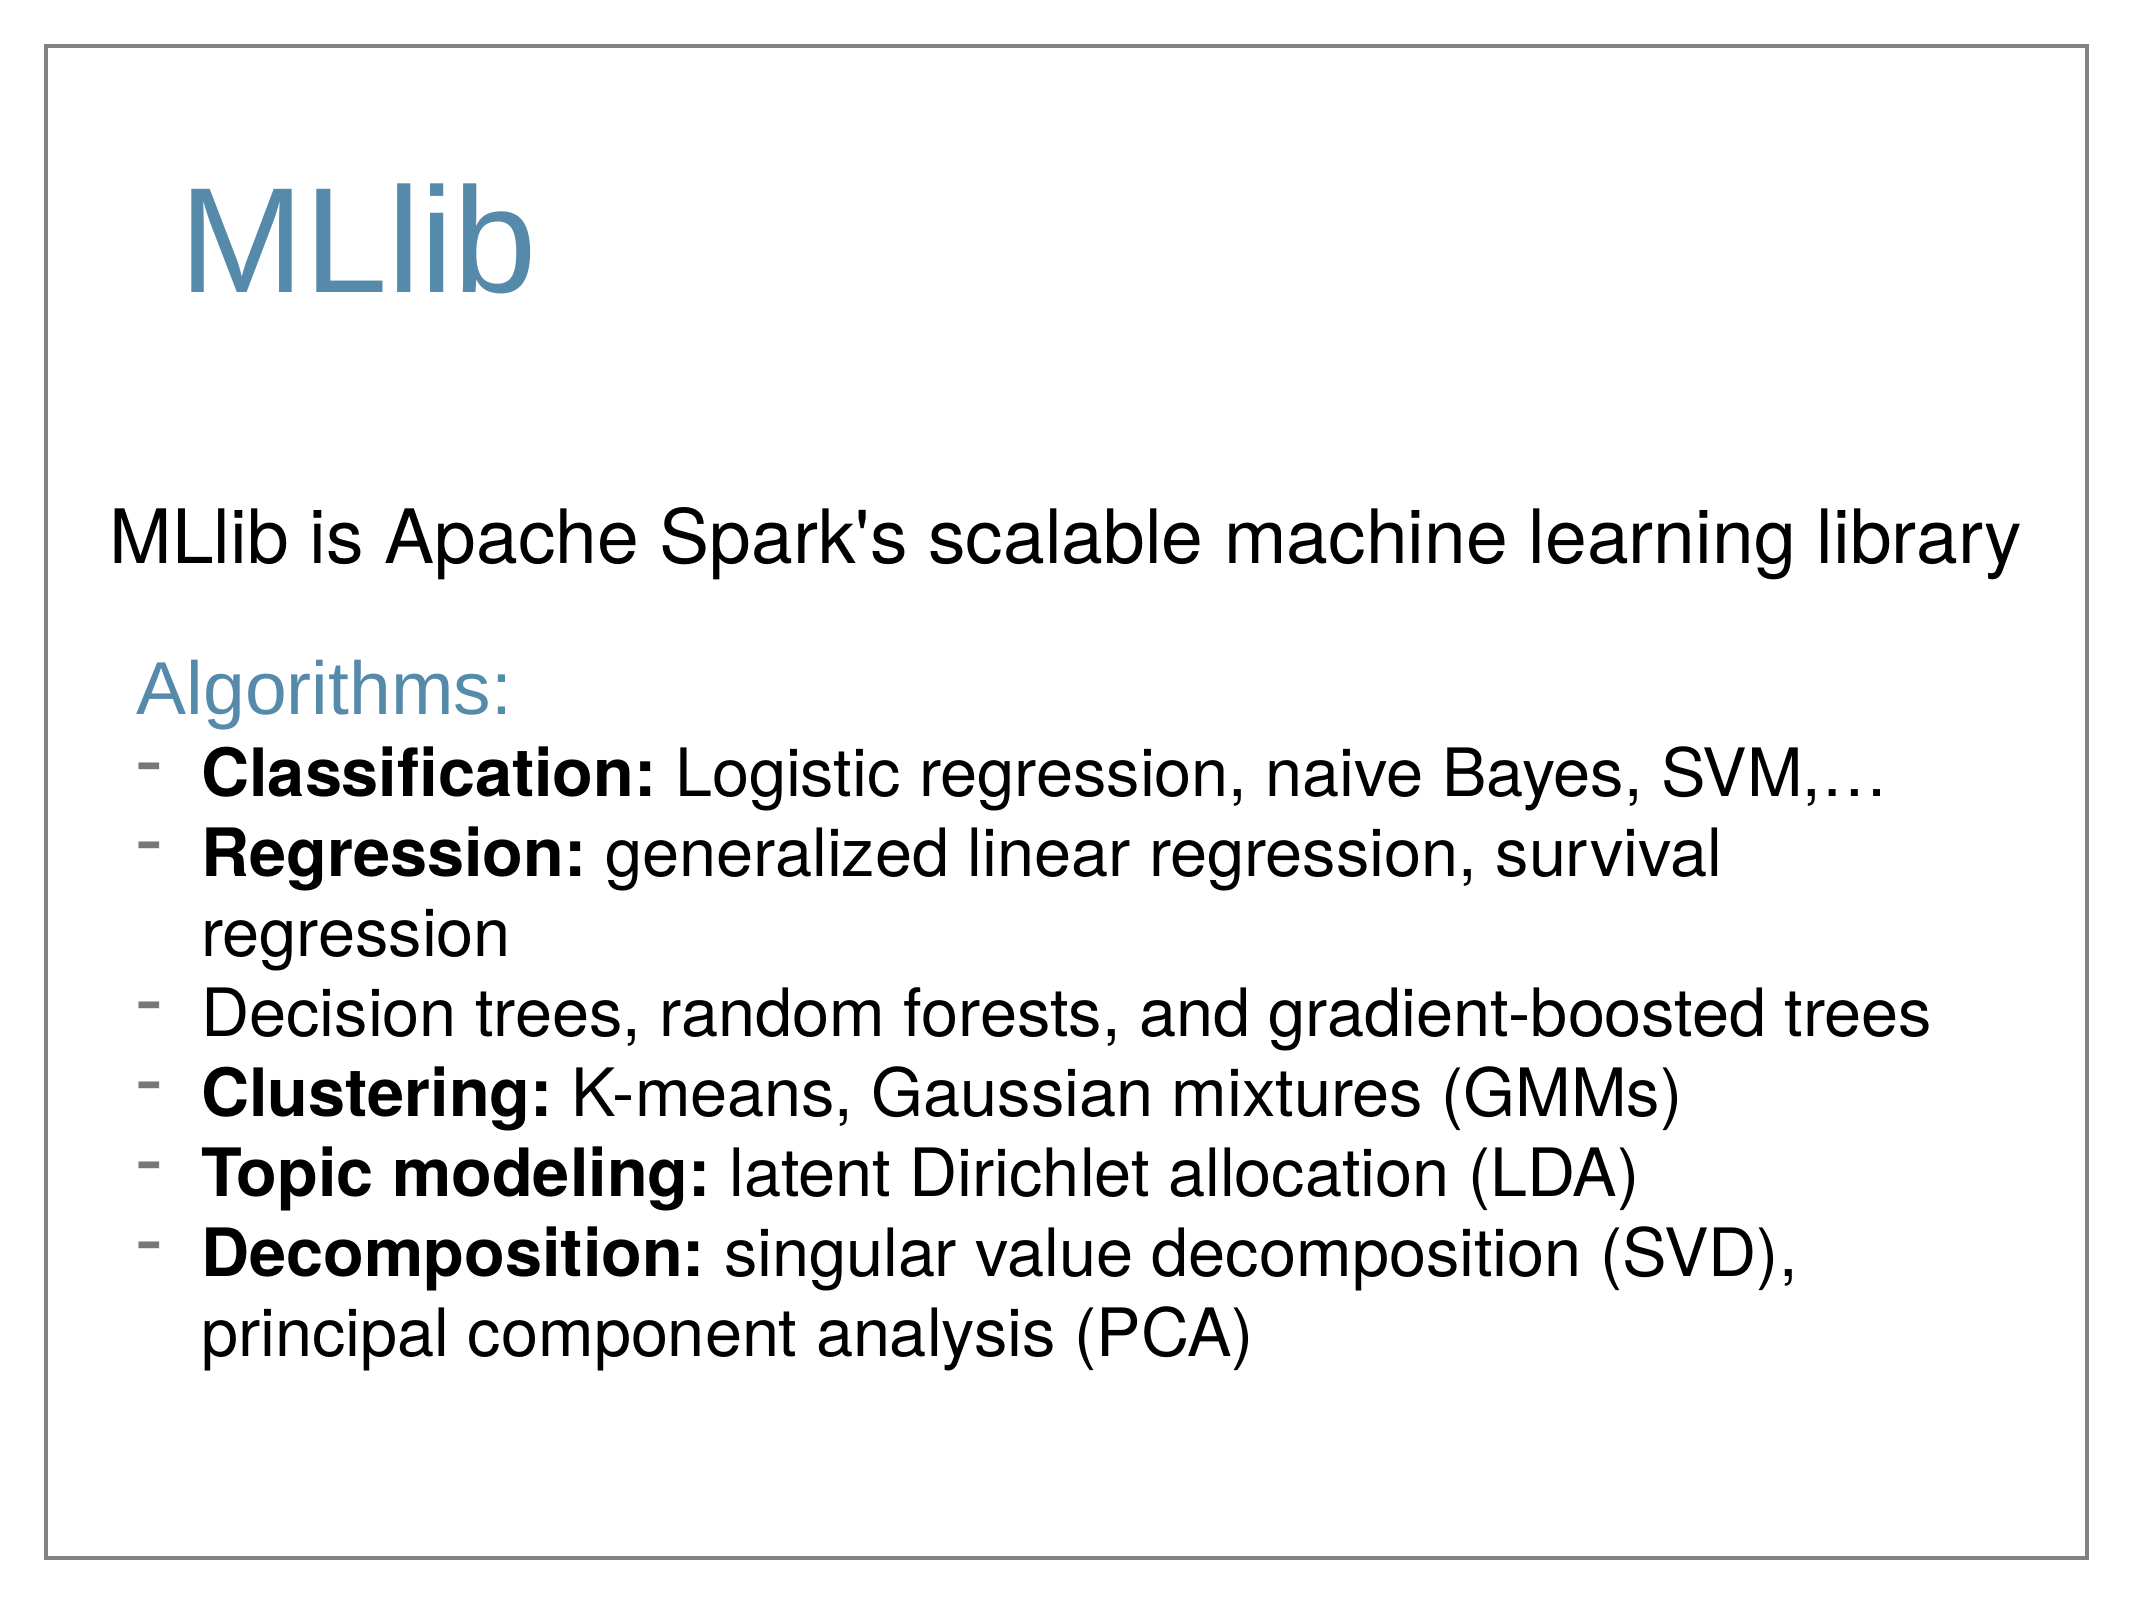

# MLlib
MLlib is Apache Spark's scalable machine learning library
Algorithms:
Classification: Logistic regression, naive Bayes, SVM,…
Regression: generalized linear regression, survival regression
Decision trees, random forests, and gradient-boosted trees
Clustering: K-means, Gaussian mixtures (GMMs)
Topic modeling: latent Dirichlet allocation (LDA)
Decomposition: singular value decomposition (SVD), principal component analysis (PCA)